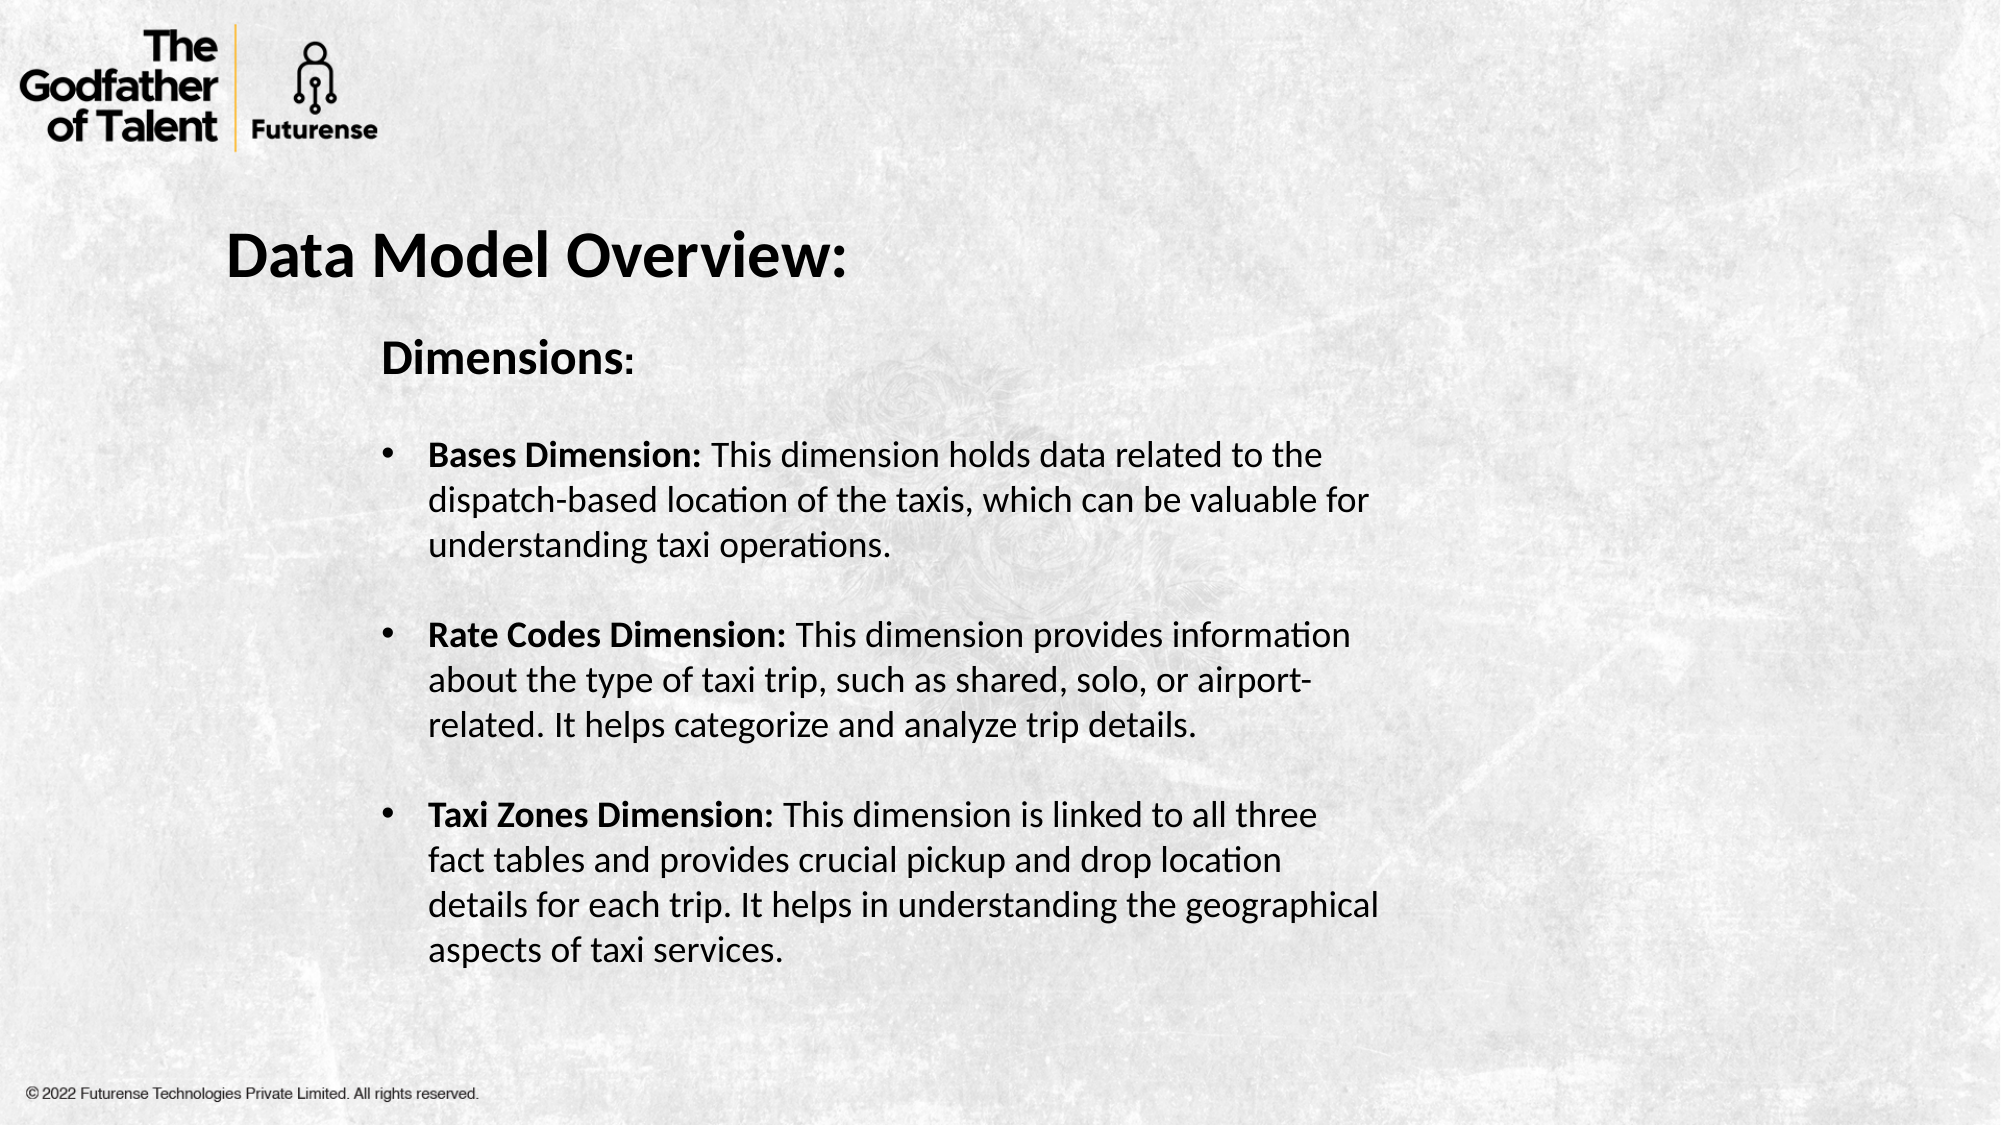

Data Model Overview:
Dimensions:

Bases Dimension: This dimension holds data related to the dispatch-based location of the taxis, which can be valuable for understanding taxi operations.

Rate Codes Dimension: This dimension provides information about the type of taxi trip, such as shared, solo, or airport-related. It helps categorize and analyze trip details.

Taxi Zones Dimension: This dimension is linked to all three fact tables and provides crucial pickup and drop location details for each trip. It helps in understanding the geographical aspects of taxi services.